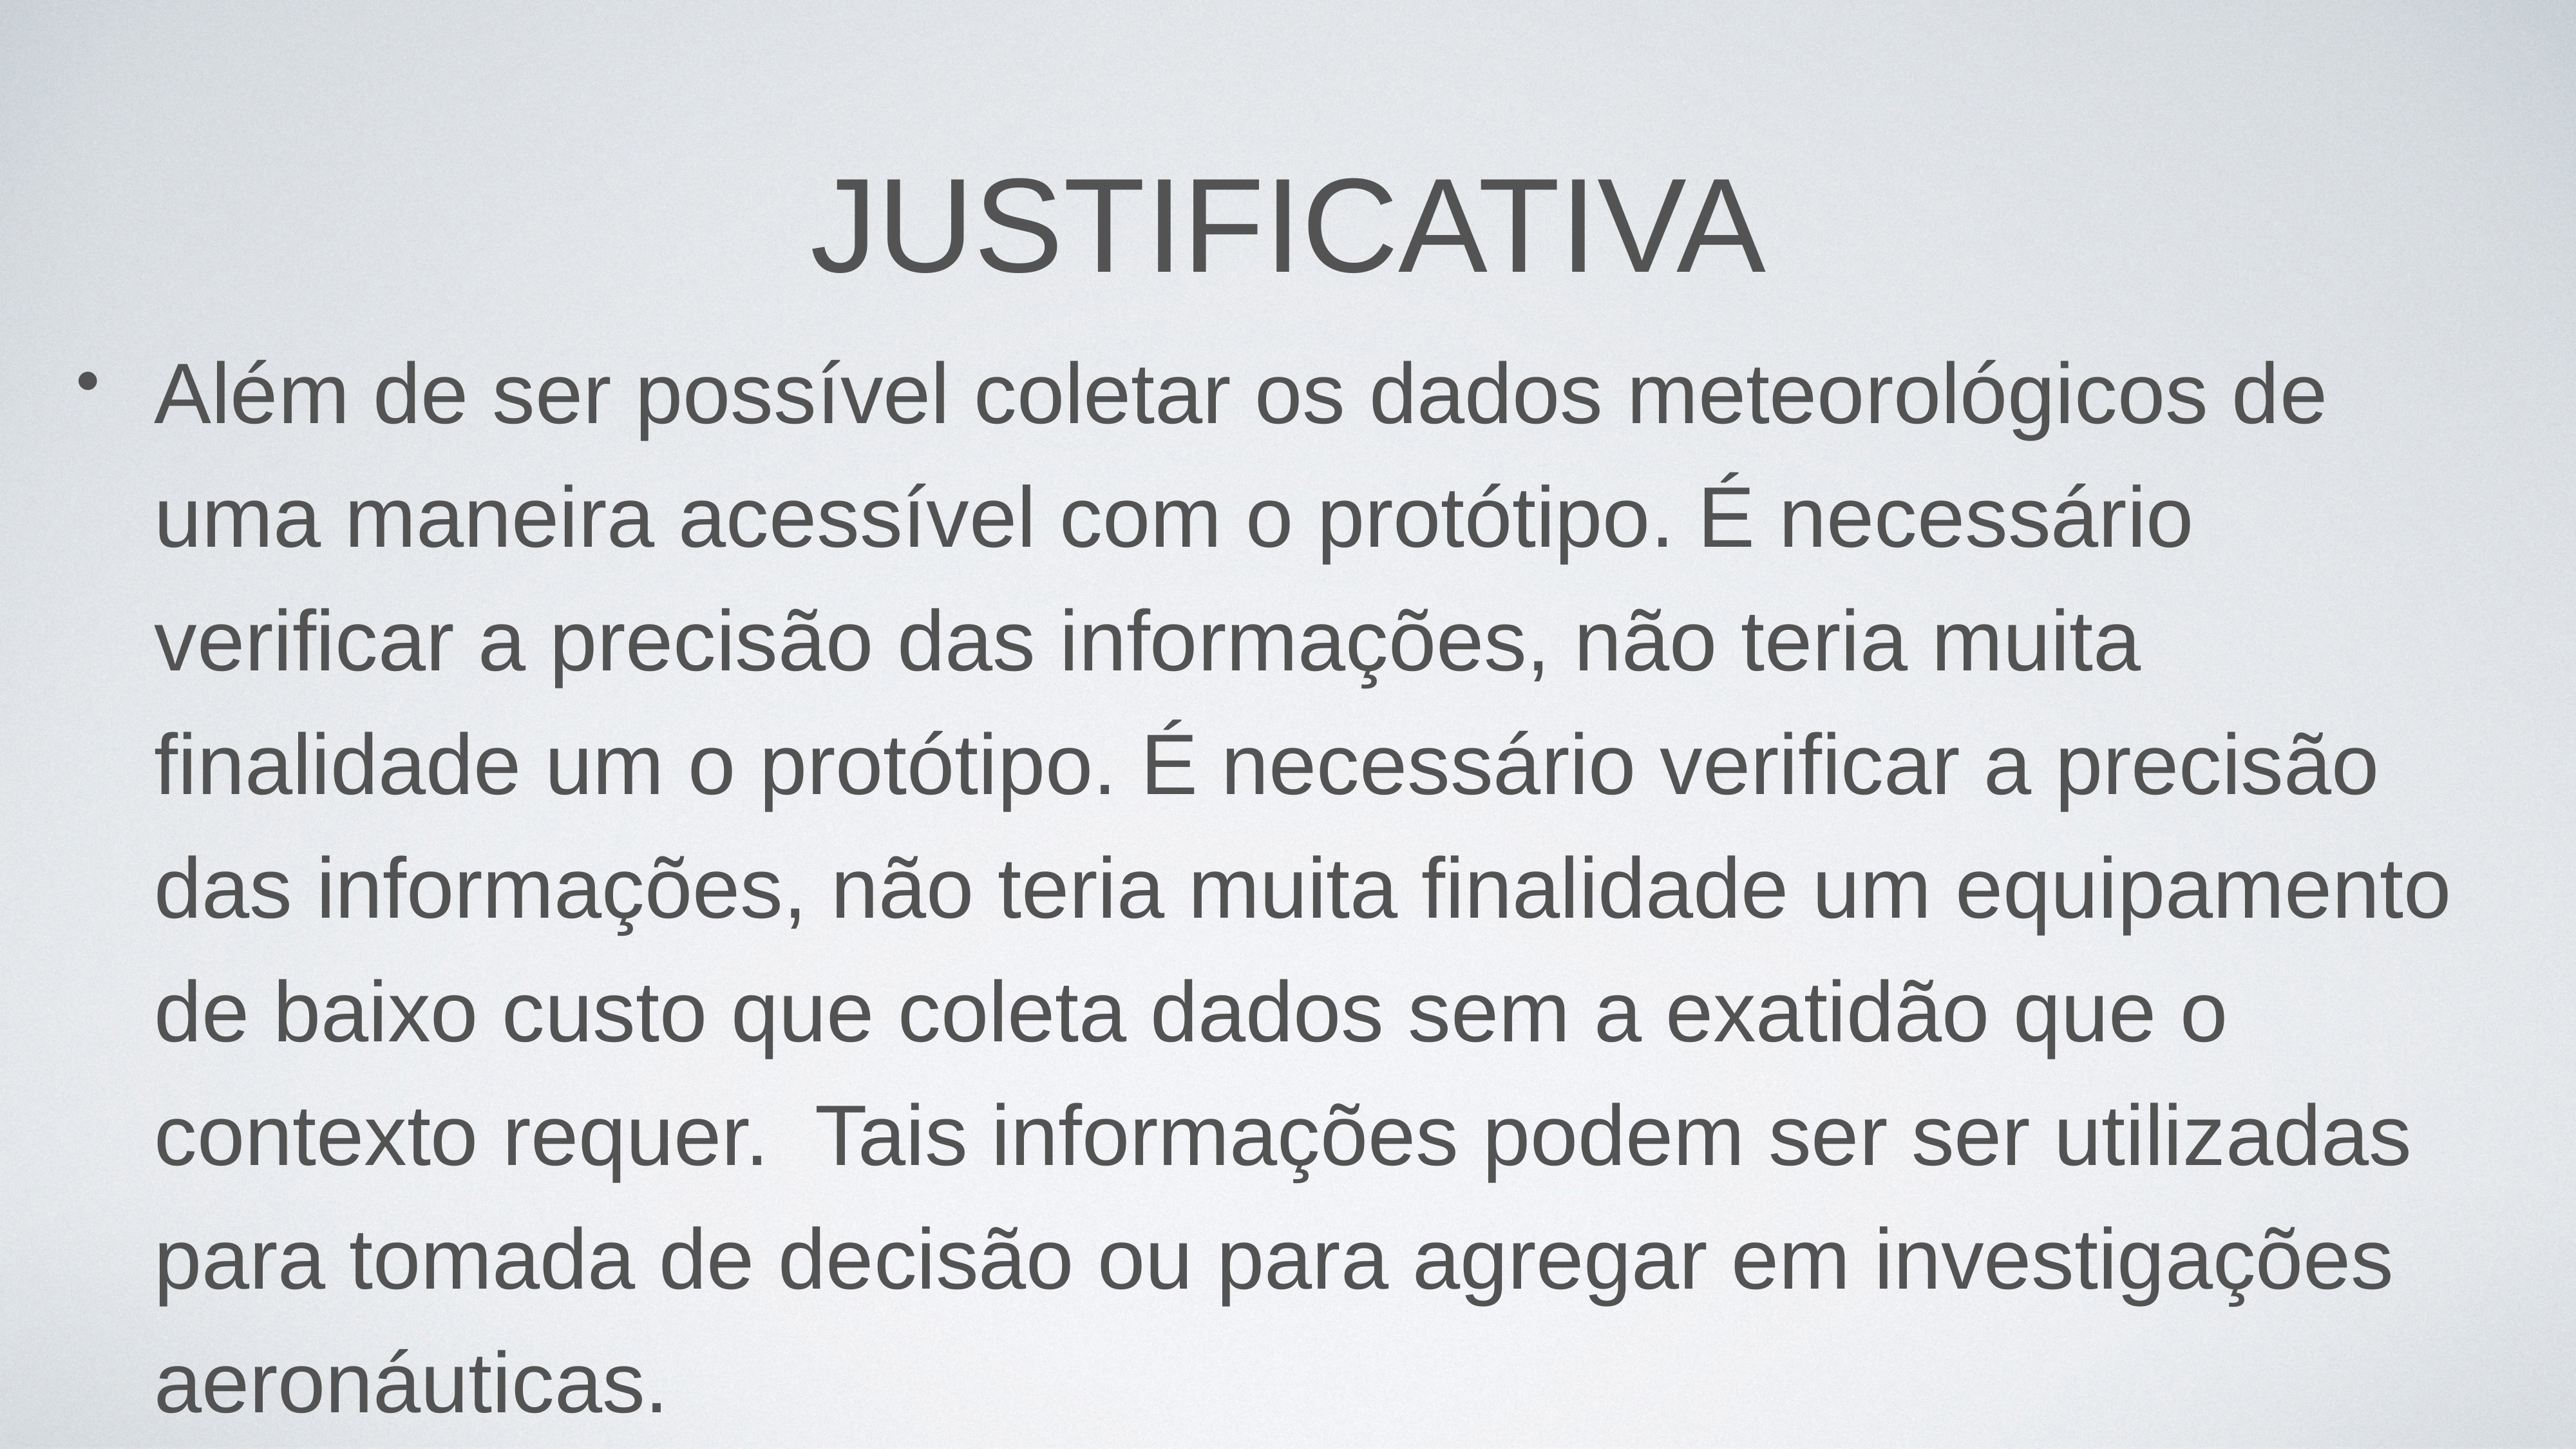

# Justificativa
Além de ser possível coletar os dados meteorológicos de uma maneira acessível com o protótipo. É necessário verificar a precisão das informações, não teria muita finalidade um o protótipo. É necessário verificar a precisão das informações, não teria muita finalidade um equipamento de baixo custo que coleta dados sem a exatidão que o contexto requer.  Tais informações podem ser ser utilizadas para tomada de decisão ou para agregar em investigações aeronáuticas.